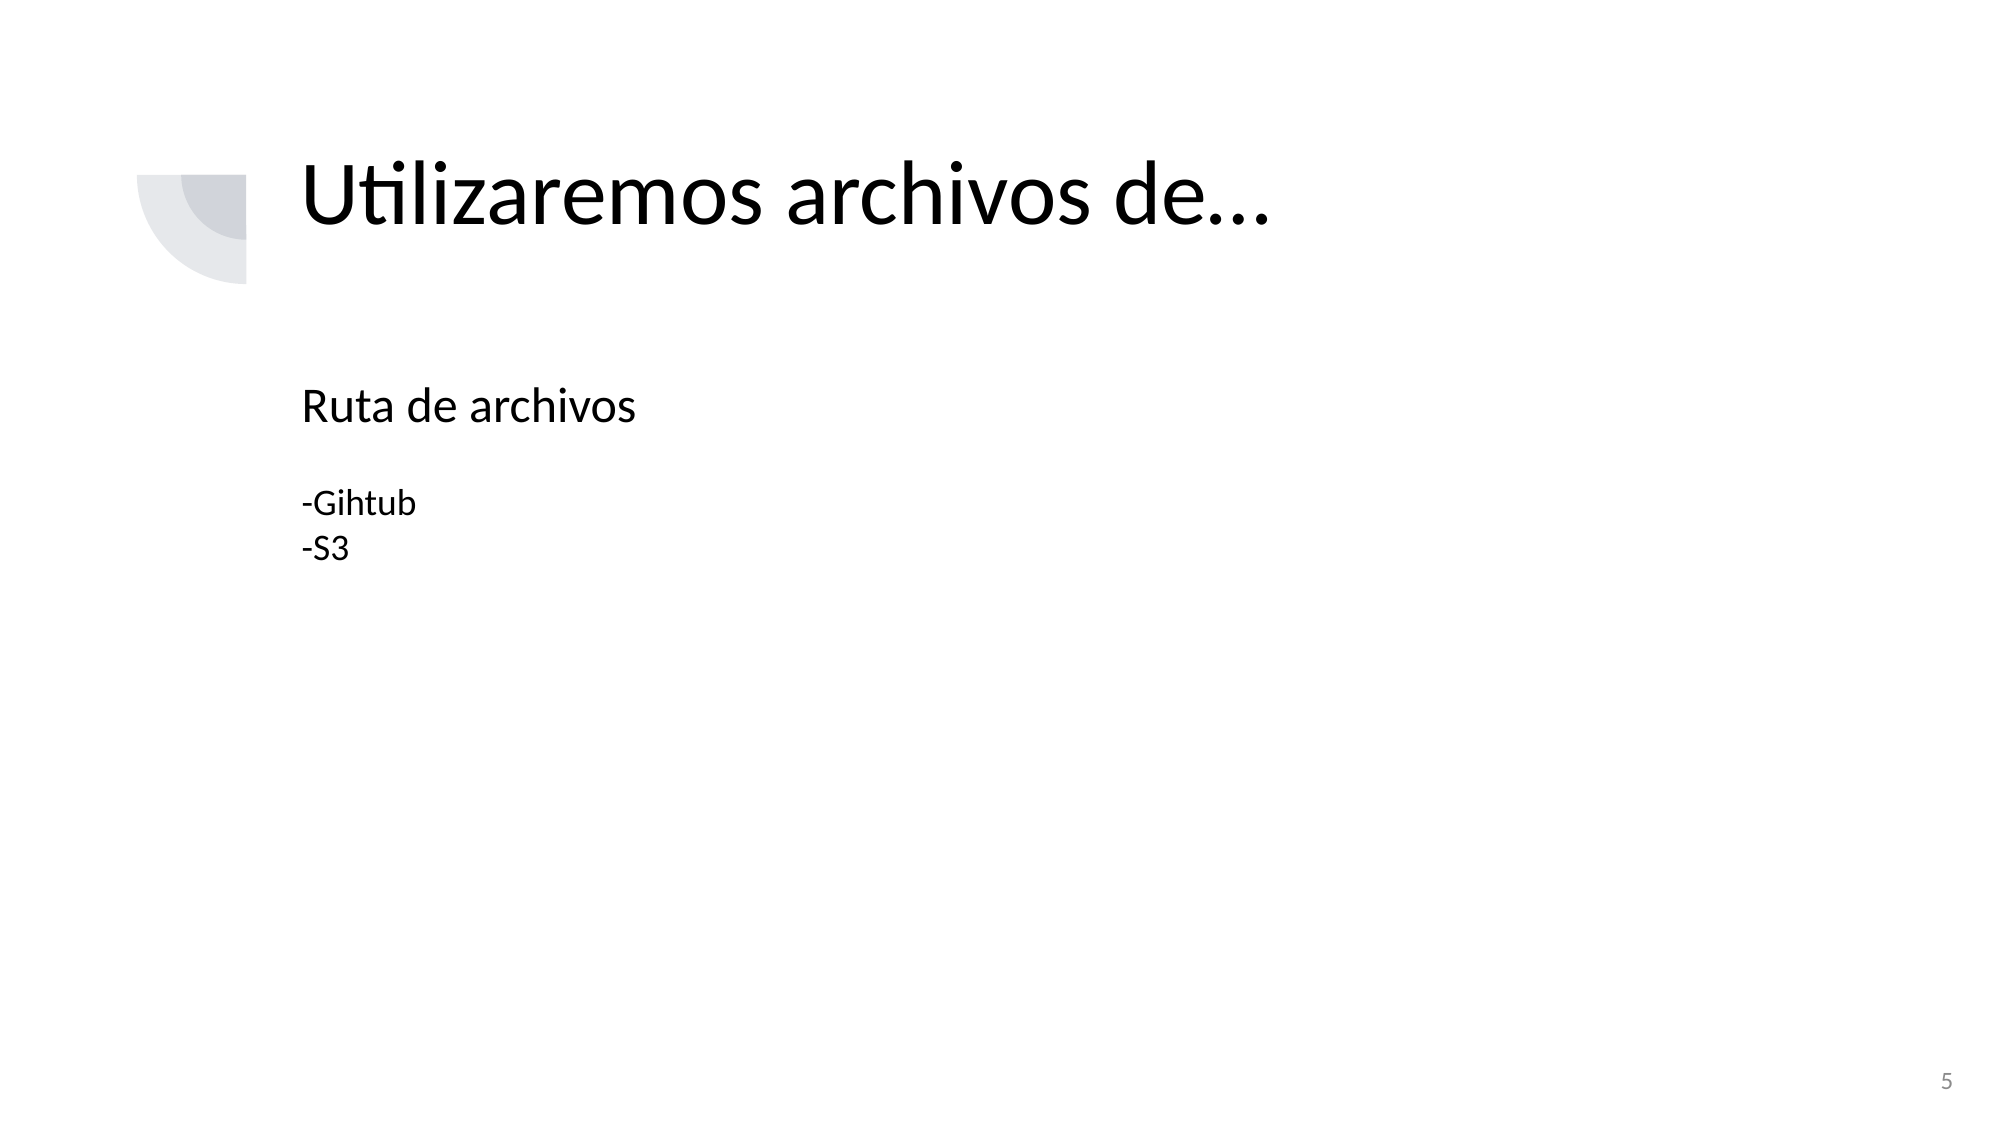

# Utilizaremos archivos de…
Ruta de archivos

-Gihtub
-S3
5